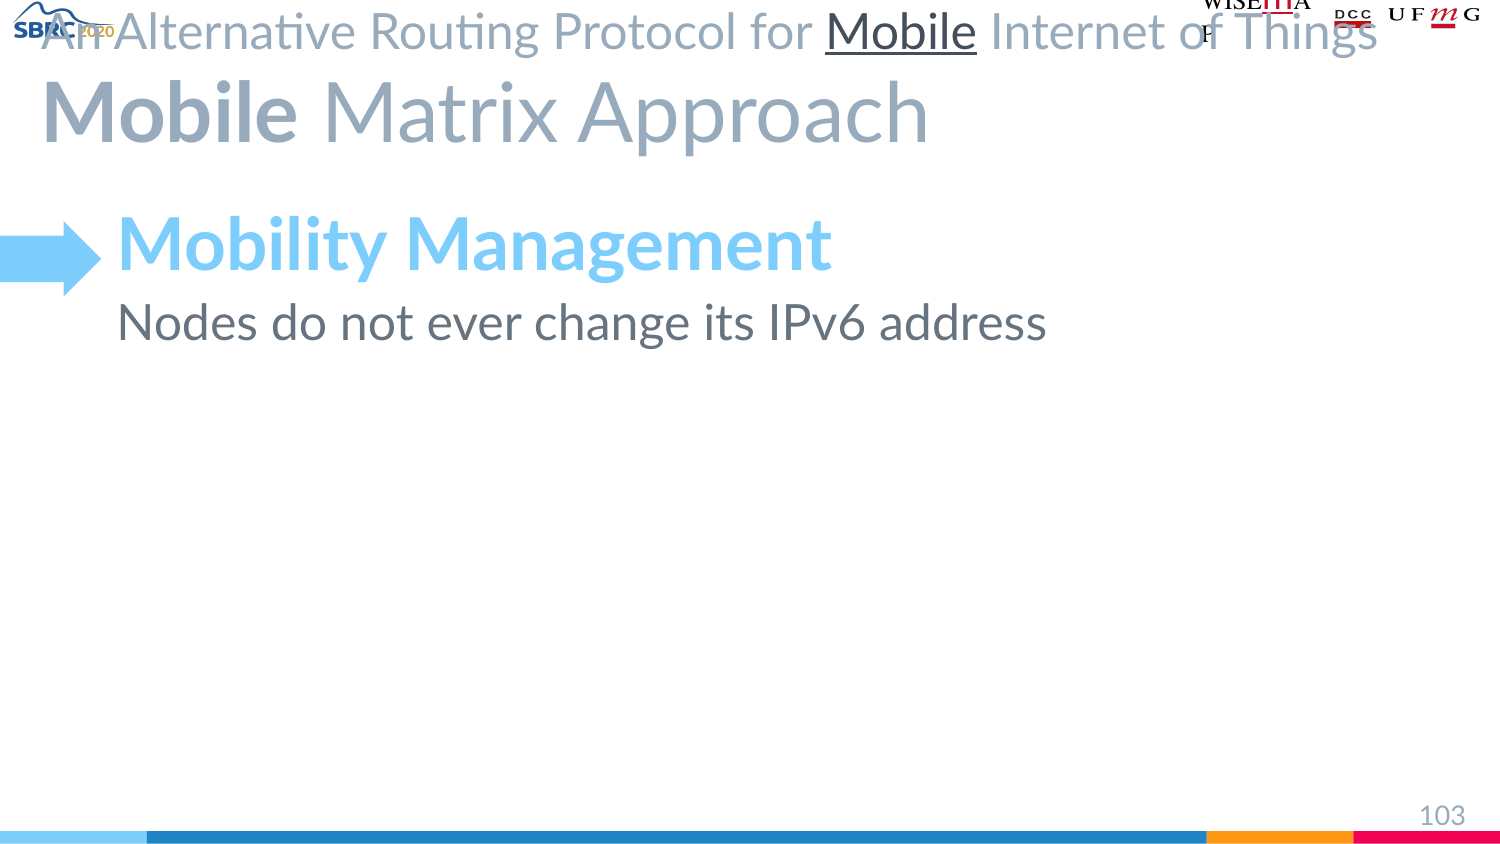

# An Alternative Routing Protocol for Mobile Internet of Things
Mobile Matrix Approach
Mobility Management

Nodes do not ever change its IPv6 address

103